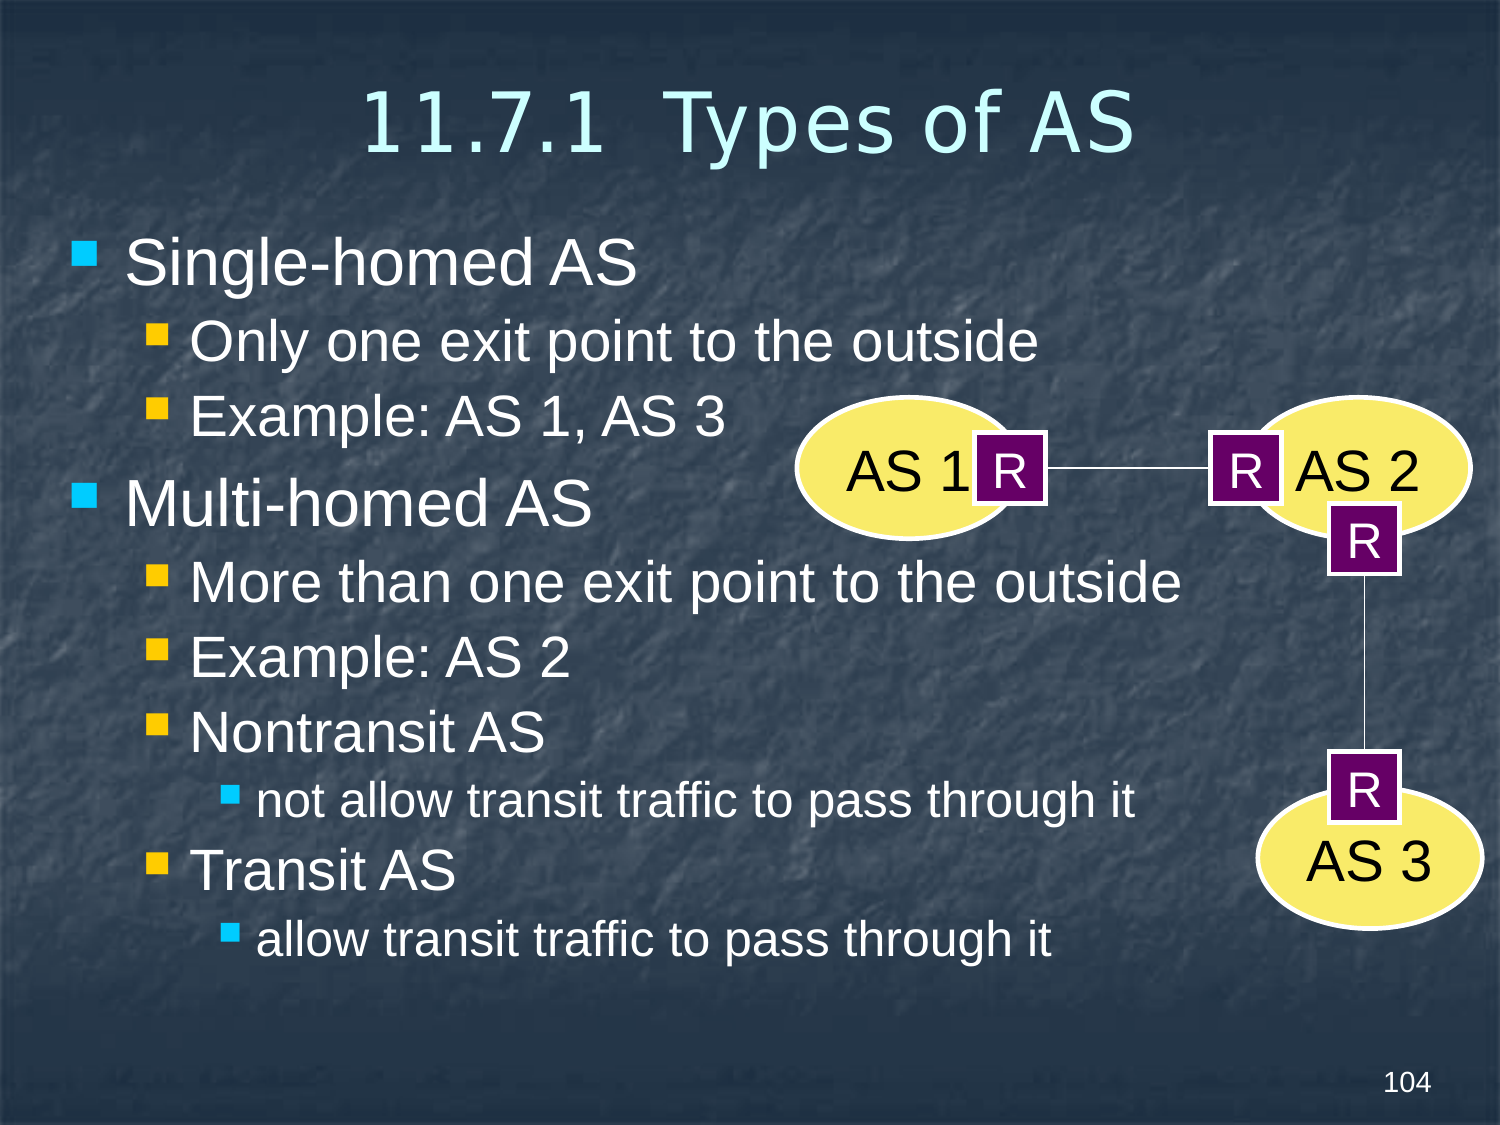

# 11.7.1  Types of AS
Single-homed AS
Only one exit point to the outside
Example: AS 1, AS 3
Multi-homed AS
More than one exit point to the outside
Example: AS 2
Nontransit AS
not allow transit traffic to pass through it
Transit AS
allow transit traffic to pass through it
AS 1
AS 2
R
R
R
R
AS 3
104